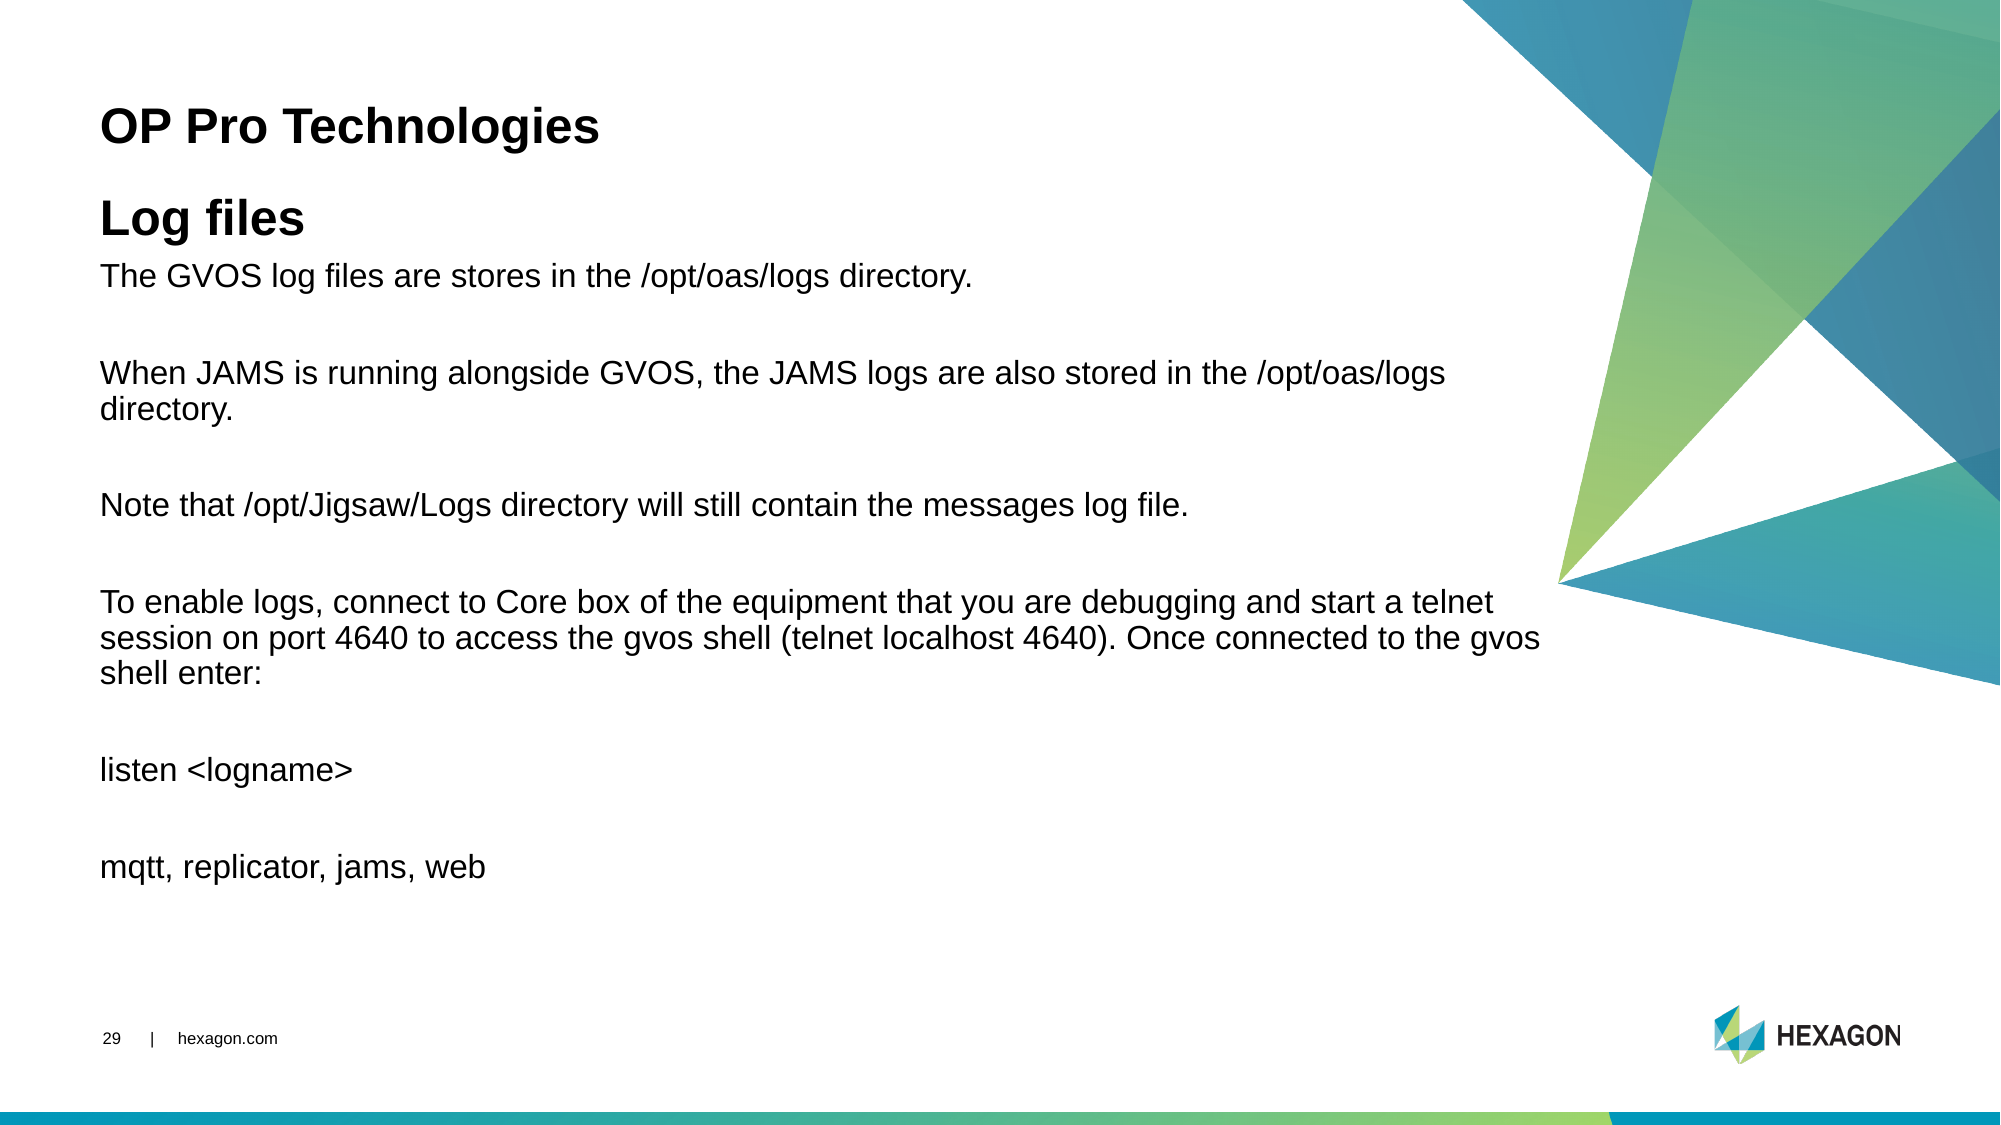

OP Pro Technologies
Log files
The GVOS log files are stores in the /opt/oas/logs directory.

When JAMS is running alongside GVOS, the JAMS logs are also stored in the /opt/oas/logs directory.

Note that /opt/Jigsaw/Logs directory will still contain the messages log file.

To enable logs, connect to Core box of the equipment that you are debugging and start a telnet session on port 4640 to access the gvos shell (telnet localhost 4640). Once connected to the gvos shell enter:

listen <logname>

mqtt, replicator, jams, web